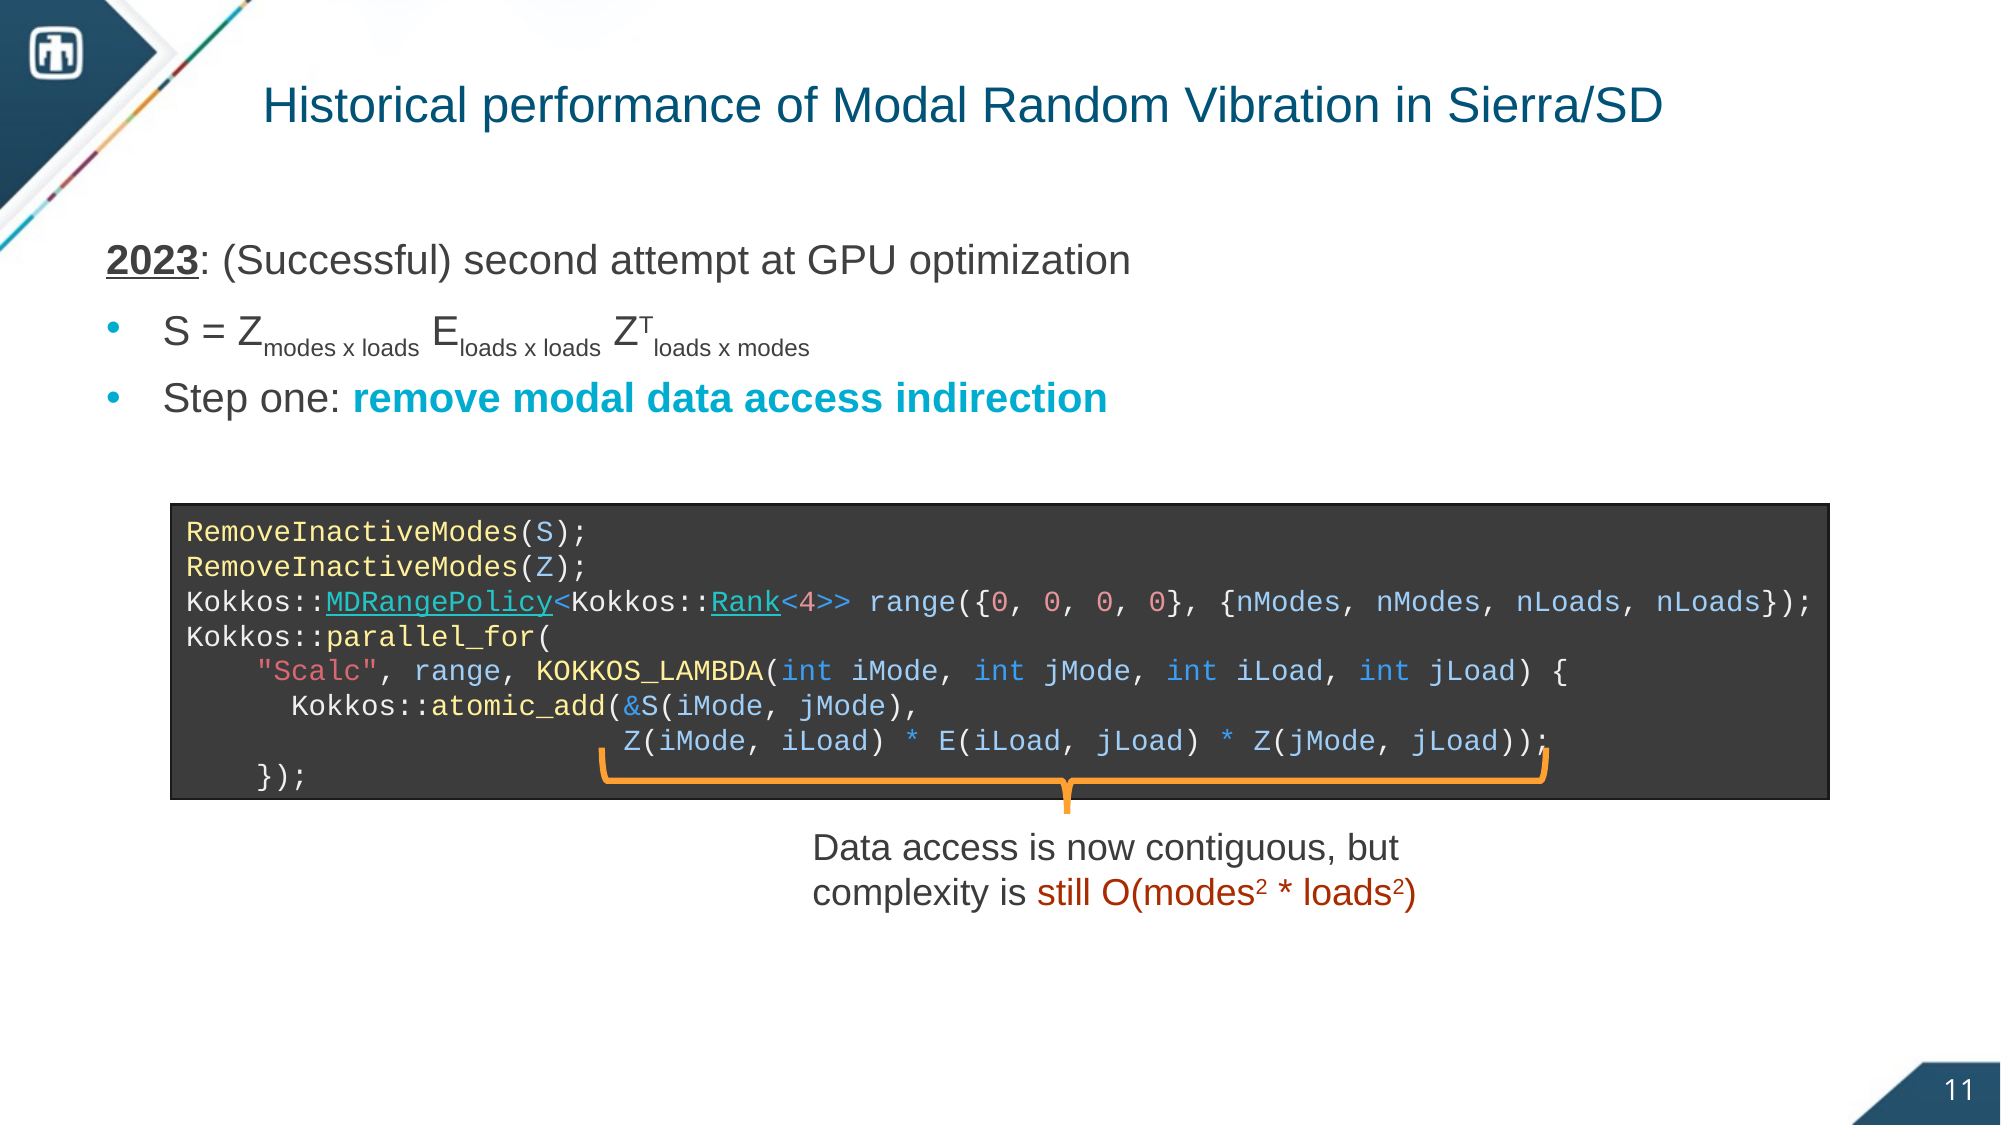

# Historical performance of Modal Random Vibration in Sierra/SD
2023: (Successful) second attempt at GPU optimization
S = Zmodes x loads Eloads x loads ZTloads x modes
Step one: remove modal data access indirection

RemoveInactiveModes(S);
RemoveInactiveModes(Z);
Kokkos::MDRangePolicy<Kokkos::Rank<4>> range({0, 0, 0, 0}, {nModes, nModes, nLoads, nLoads});
Kokkos::parallel_for(
    "Scalc", range, KOKKOS_LAMBDA(int iMode, int jMode, int iLoad, int jLoad) {
      Kokkos::atomic_add(&S(iMode, jMode),
                         Z(iMode, iLoad) * E(iLoad, jLoad) * Z(jMode, jLoad));
    });
Data access is now contiguous, but complexity is still O(modes2 * loads2)
11